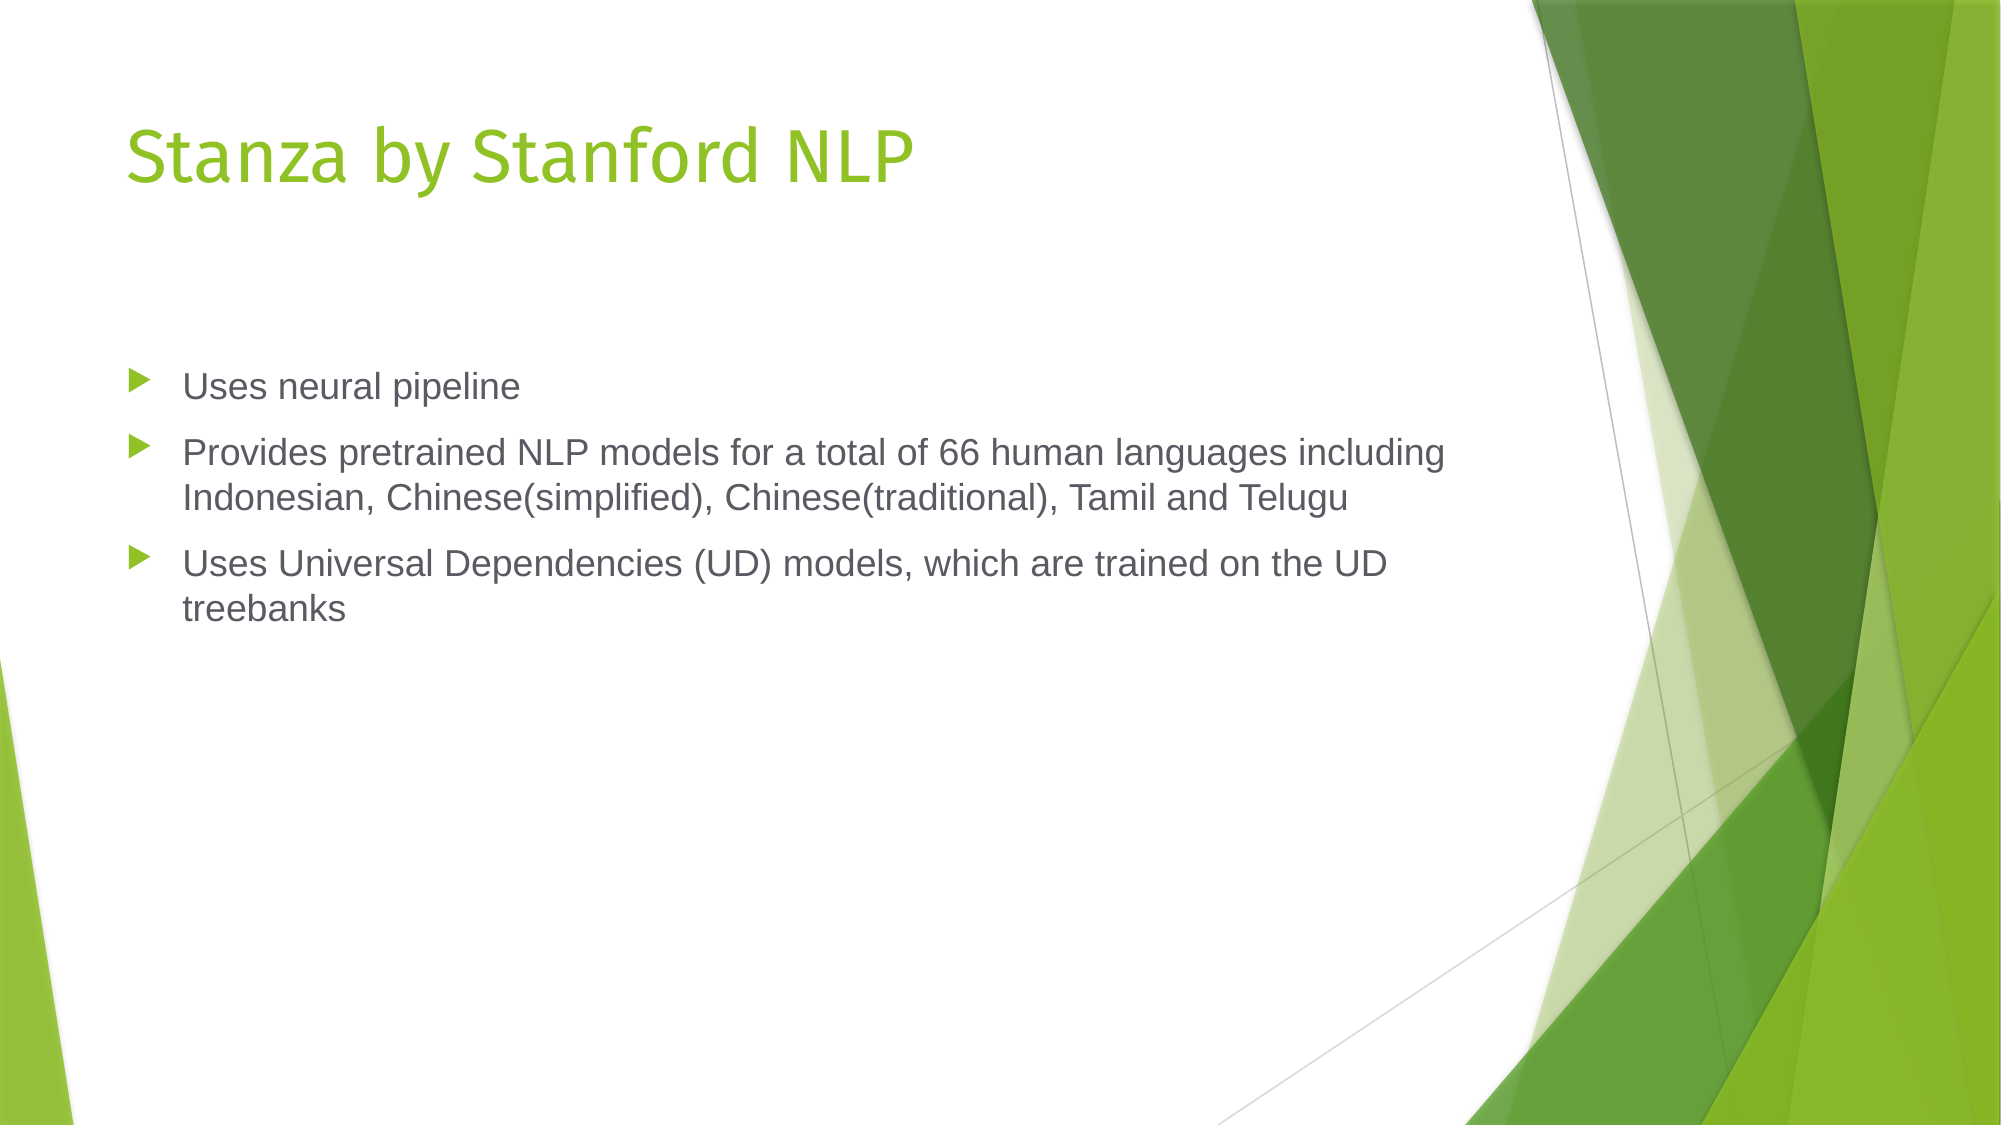

# Stanza by Stanford NLP
Uses neural pipeline
Provides pretrained NLP models for a total of 66 human languages including Indonesian, Chinese(simplified), Chinese(traditional), Tamil and Telugu
Uses Universal Dependencies (UD) models, which are trained on the UD treebanks